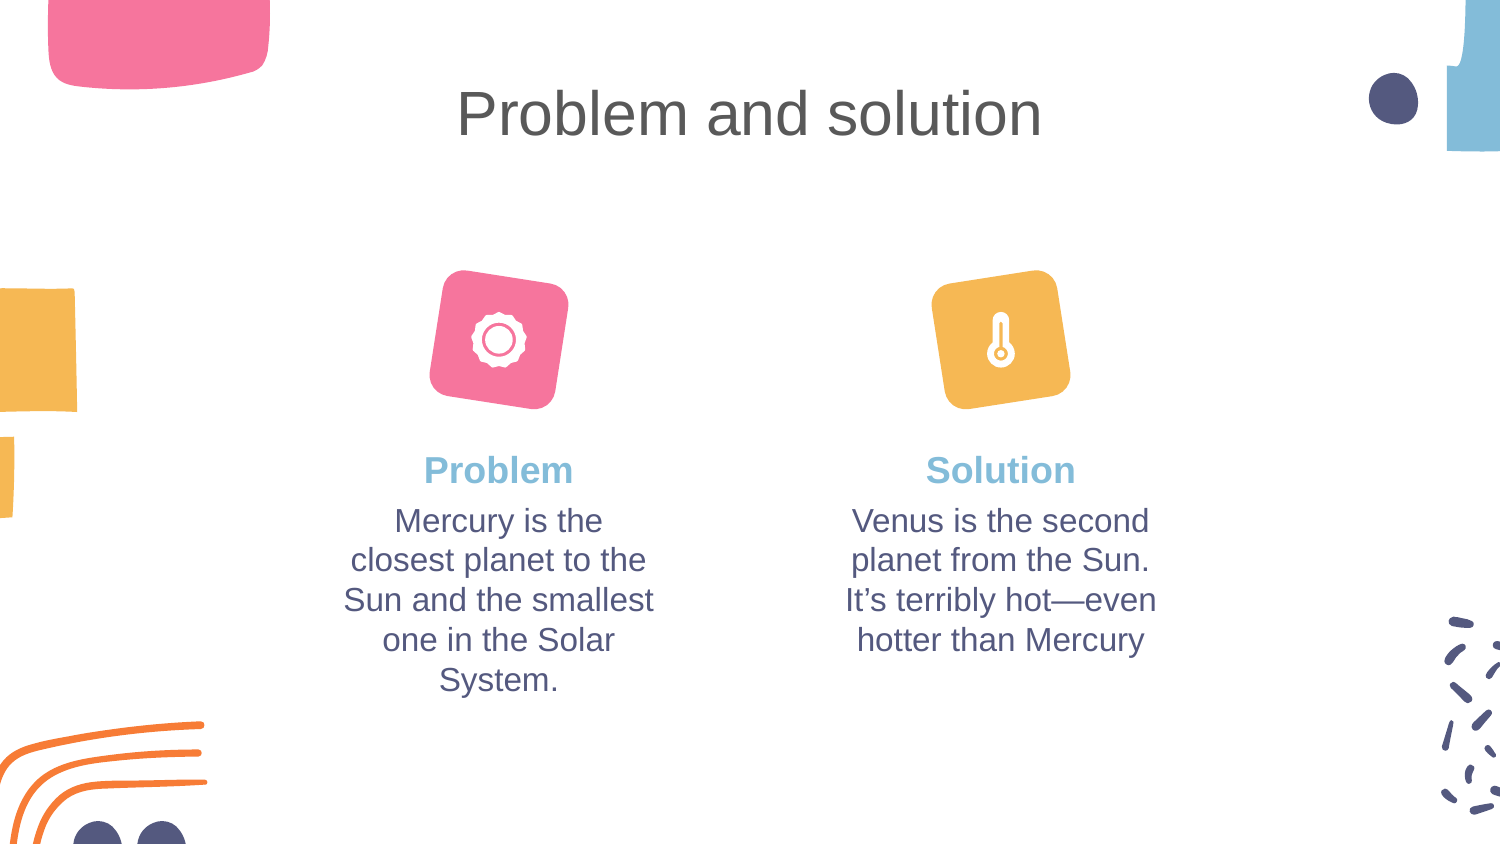

# Problem and solution

Problem
Solution
Mercury is the closest planet to the Sun and the smallest one in the Solar System.
Venus is the second planet from the Sun. It’s terribly hot—even hotter than Mercury